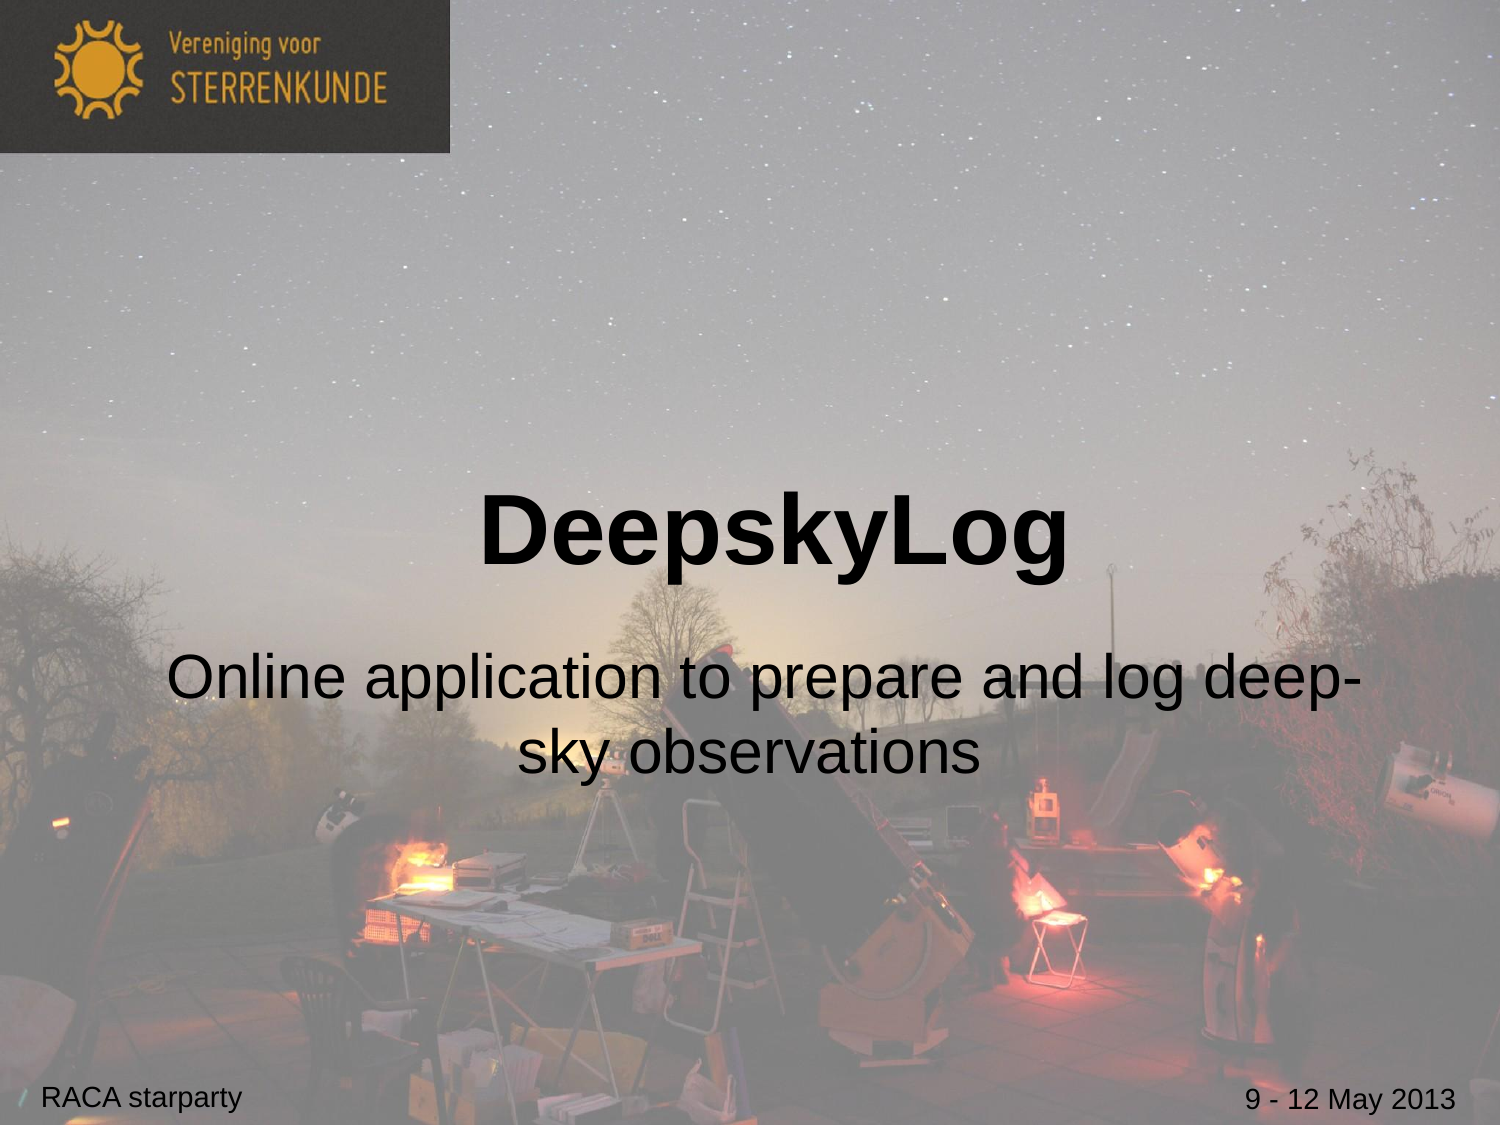

# DeepskyLog
Online application to prepare and log deep-sky observations
RACA starparty
 9 - 12 May 2013